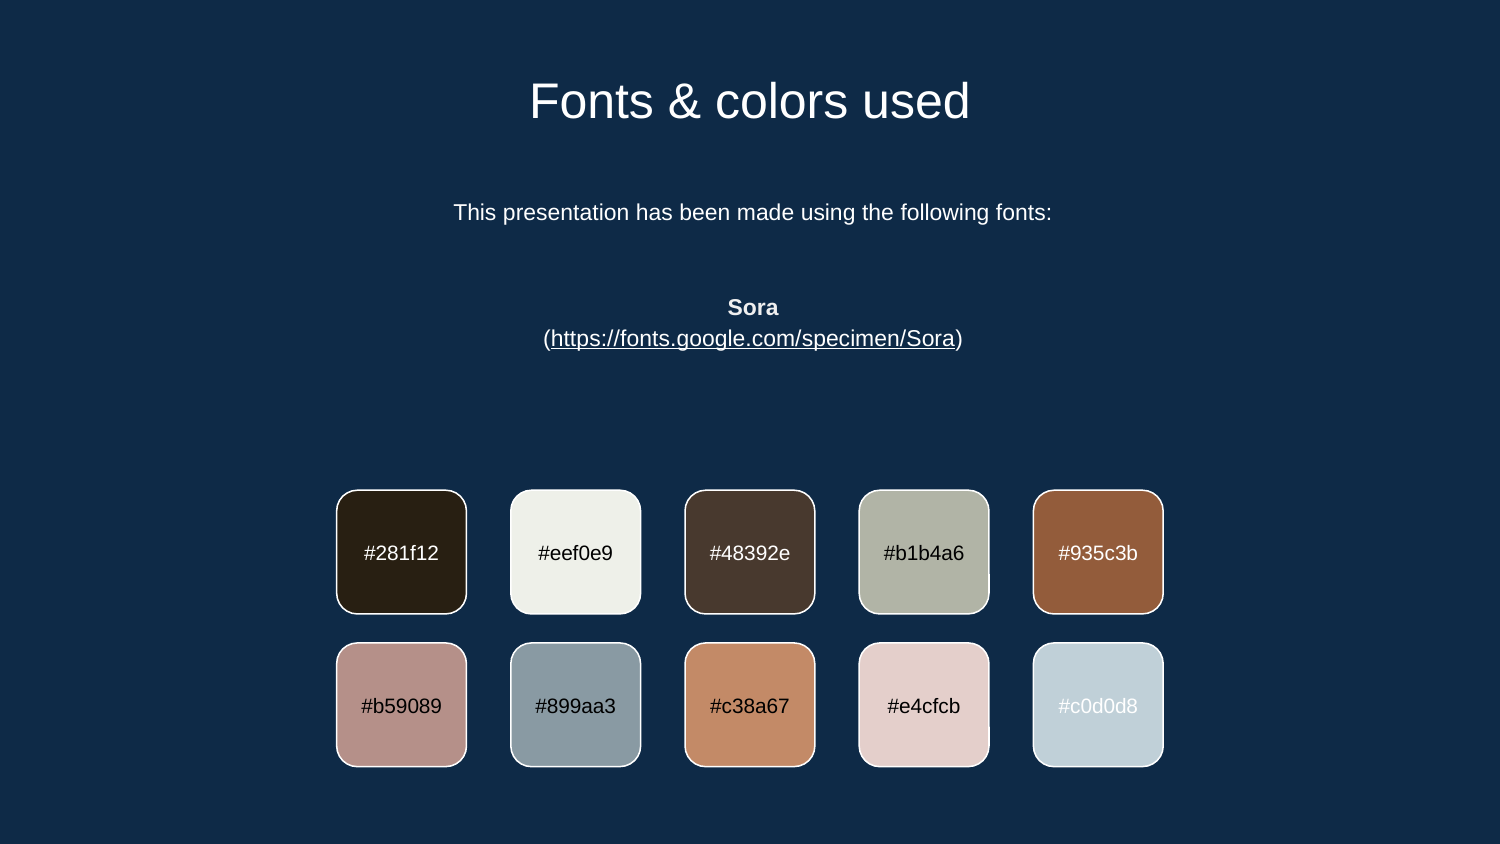

# Fonts & colors used
This presentation has been made using the following fonts:

Sora
(https://fonts.google.com/specimen/Sora)

#281f12
#eef0e9
#48392e
#b1b4a6
#935c3b

#b59089
#899aa3
#c38a67
#e4cfcb
#c0d0d8